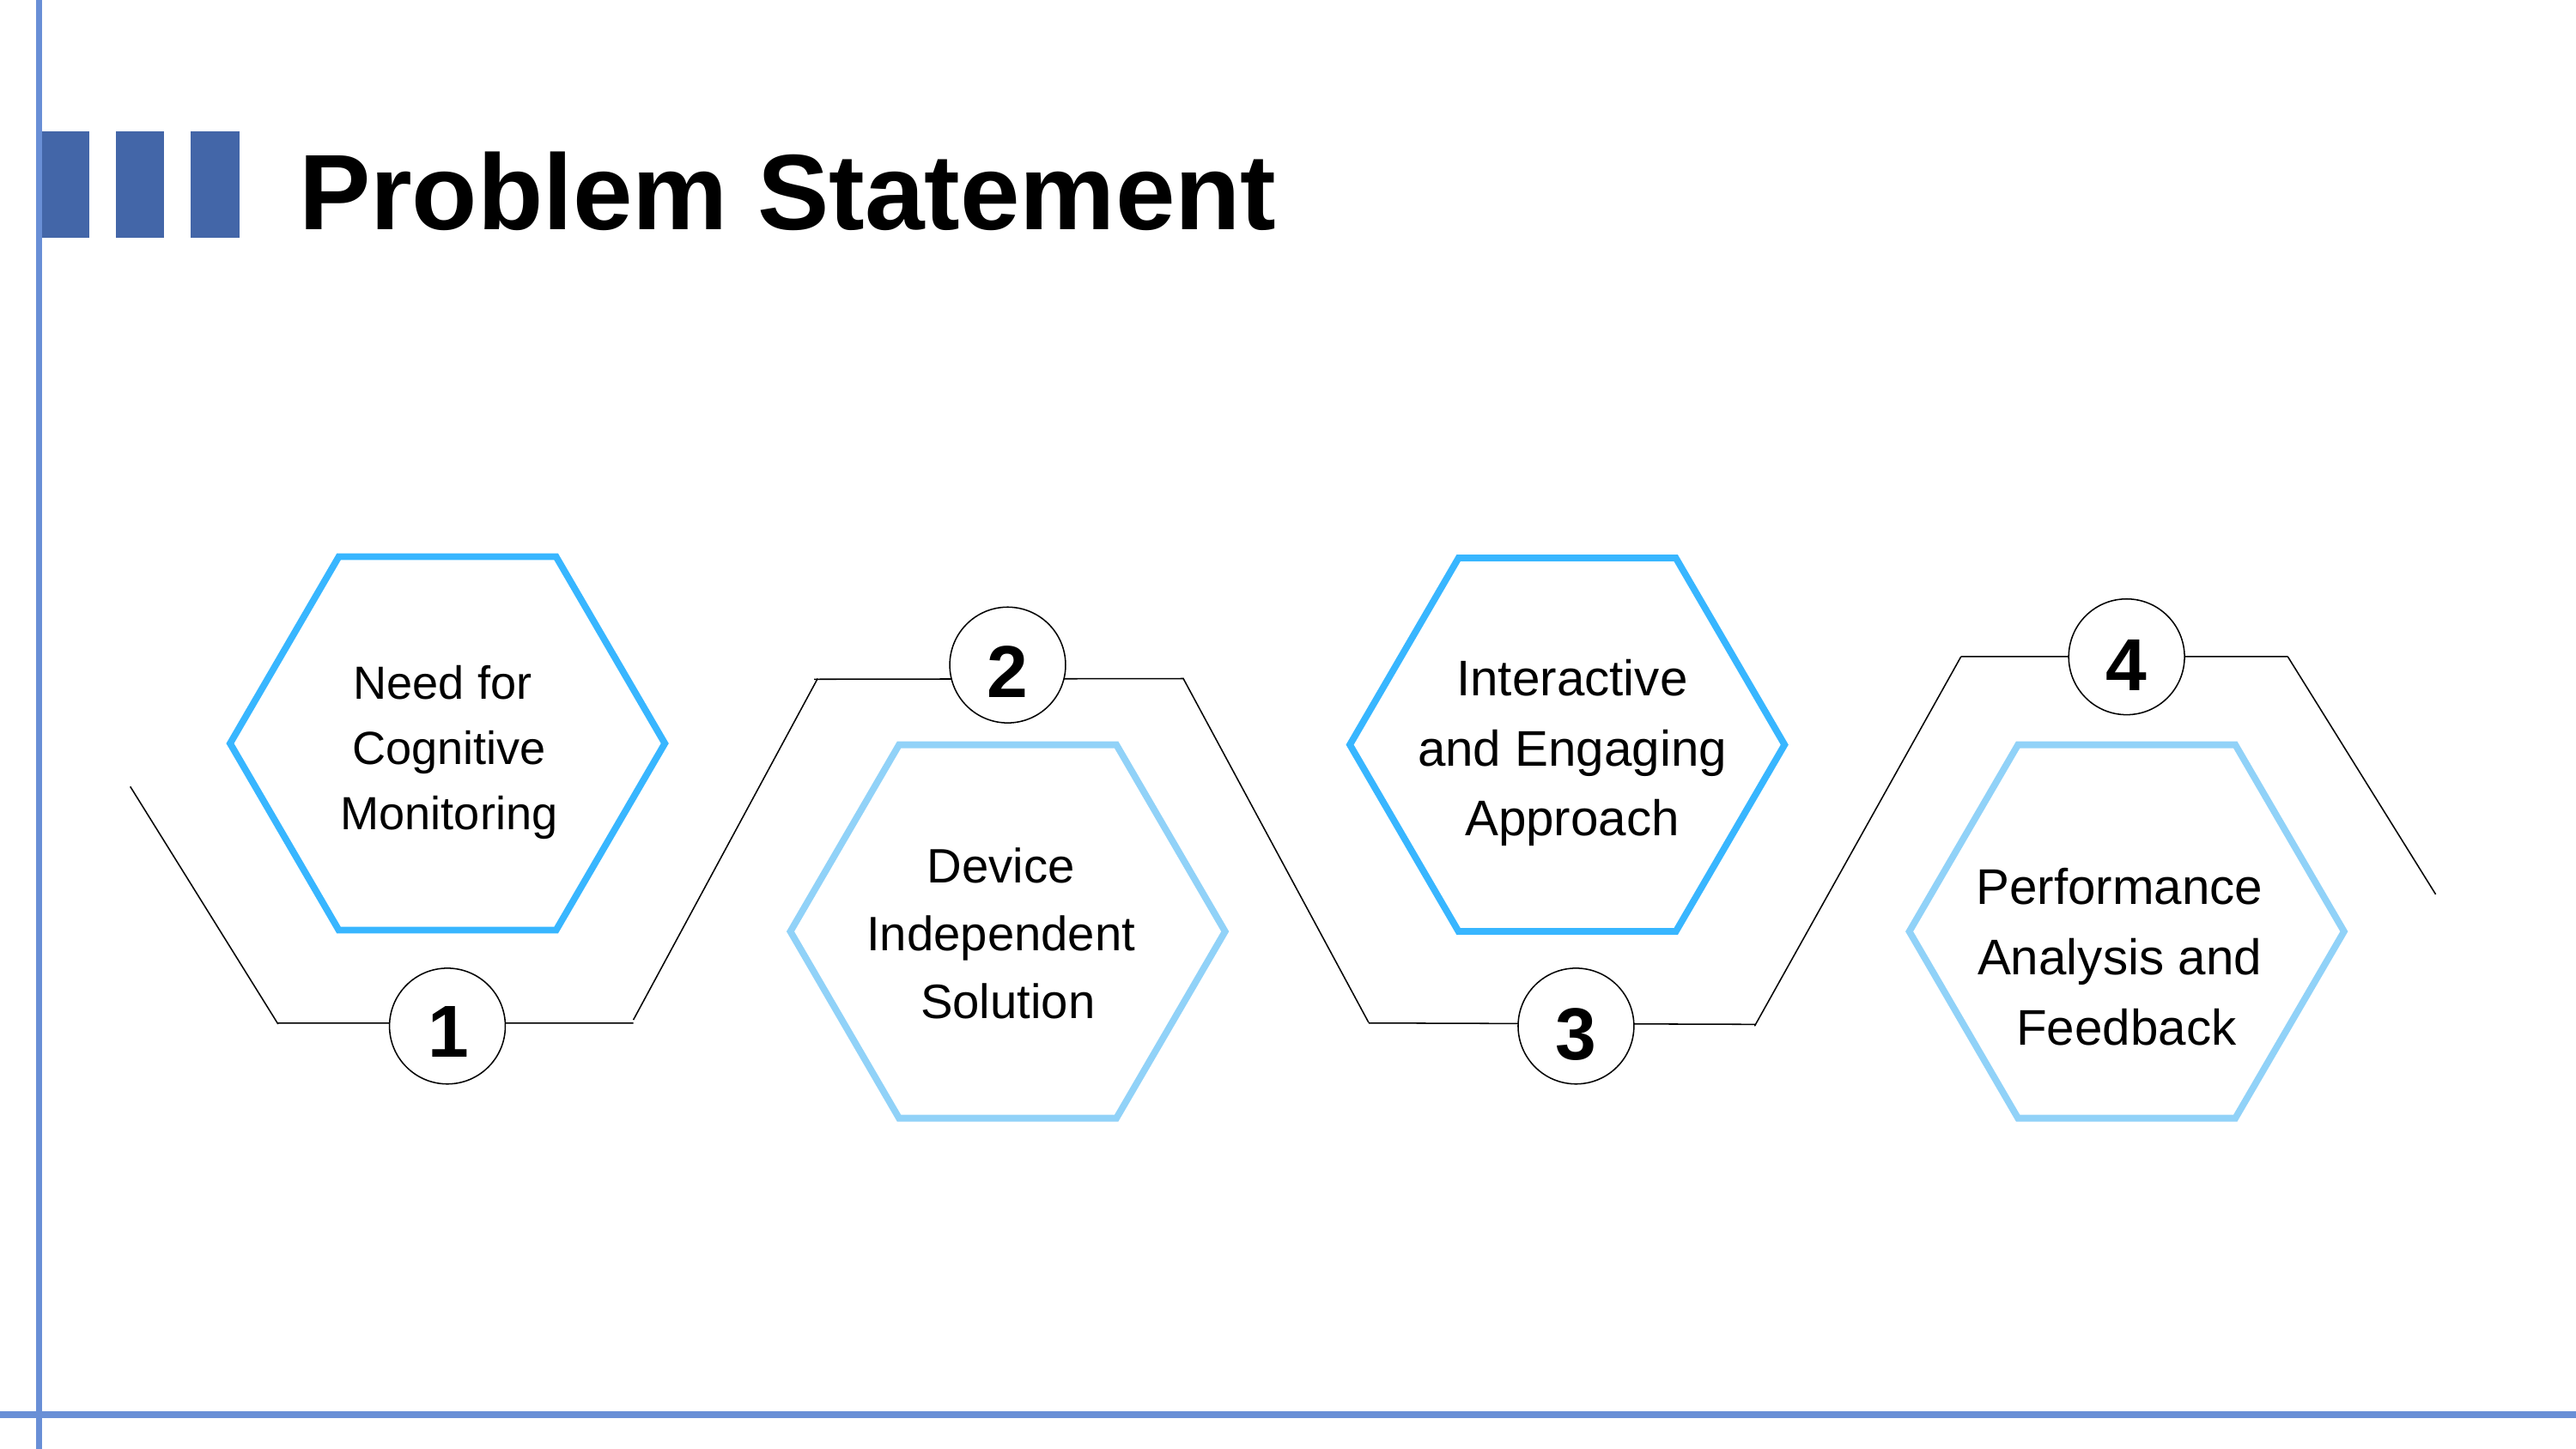

Problem Statement

4

2
Interactive and Engaging Approach
Need for
Cognitive
Monitoring

Device
Independent
Solution
Performance
Analysis and
Feedback

1
3